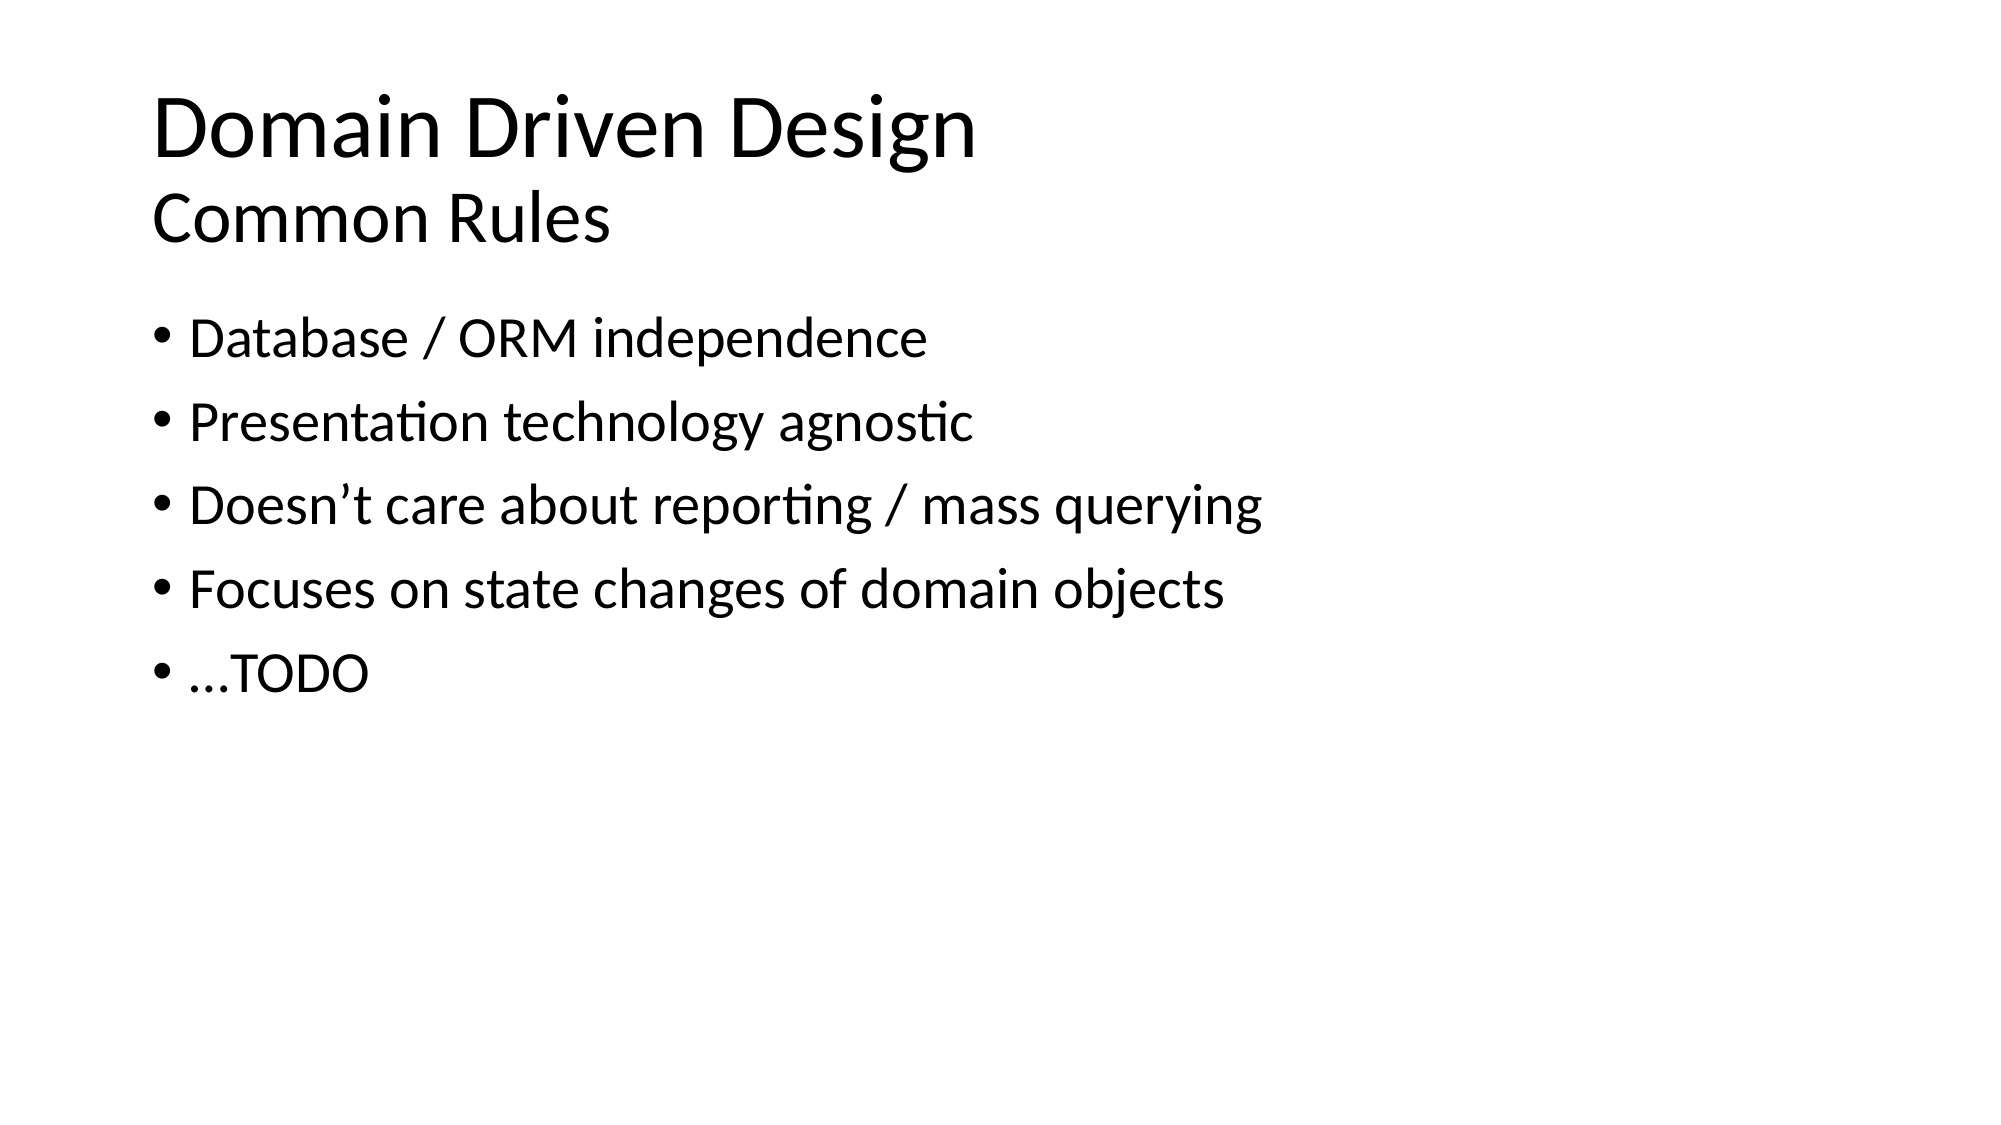

# Domain Driven Design Common Rules
Database / ORM independence
Presentation technology agnostic
Doesn’t care about reporting / mass querying
Focuses on state changes of domain objects
…TODO